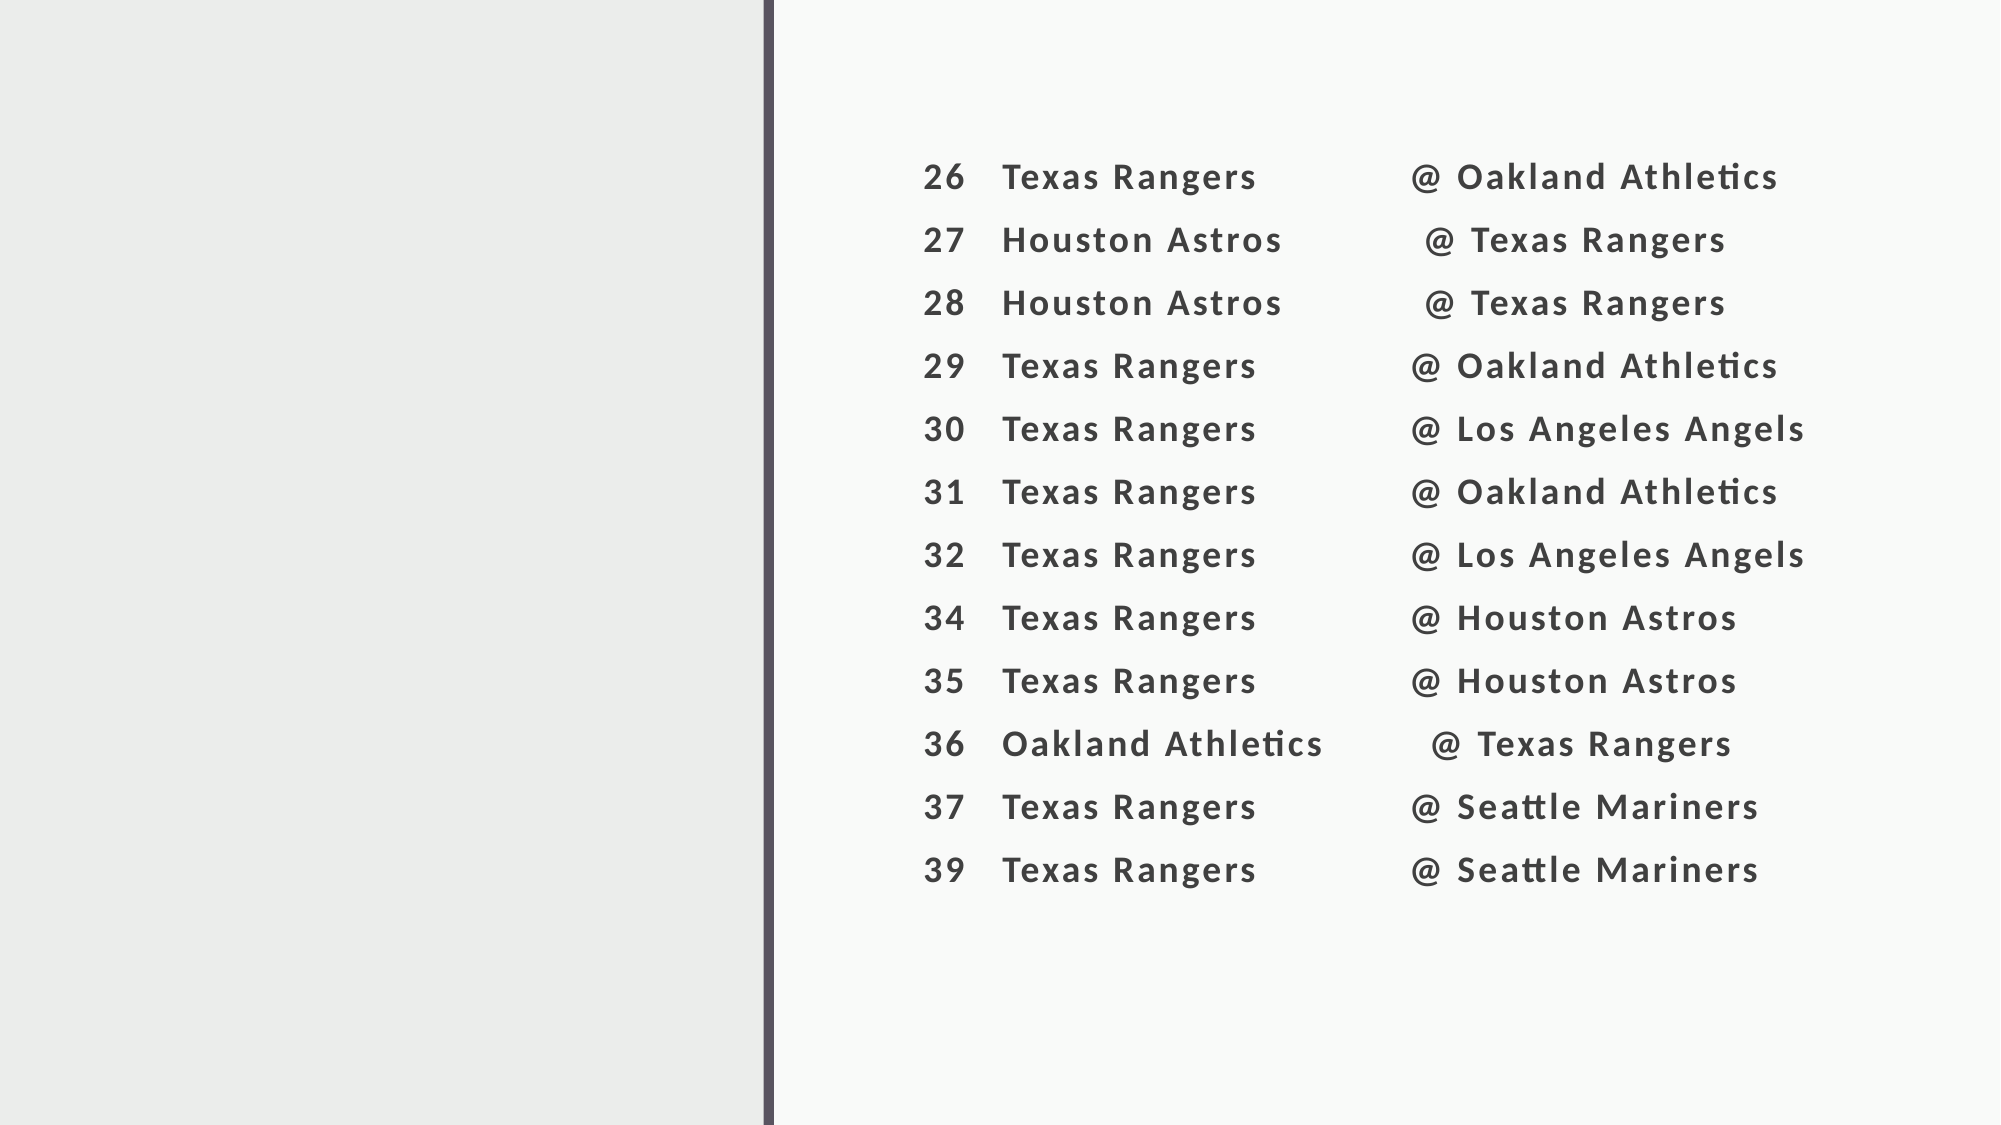

#
  26   Texas Rangers             @ Oakland Athletics
  27   Houston Astros            @ Texas Rangers
  28   Houston Astros            @ Texas Rangers
  29   Texas Rangers             @ Oakland Athletics
  30   Texas Rangers             @ Los Angeles Angels
  31   Texas Rangers             @ Oakland Athletics
  32   Texas Rangers             @ Los Angeles Angels
  34   Texas Rangers             @ Houston Astros
  35   Texas Rangers             @ Houston Astros
  36   Oakland Athletics         @ Texas Rangers
  37   Texas Rangers             @ Seattle Mariners
  39   Texas Rangers             @ Seattle Mariners